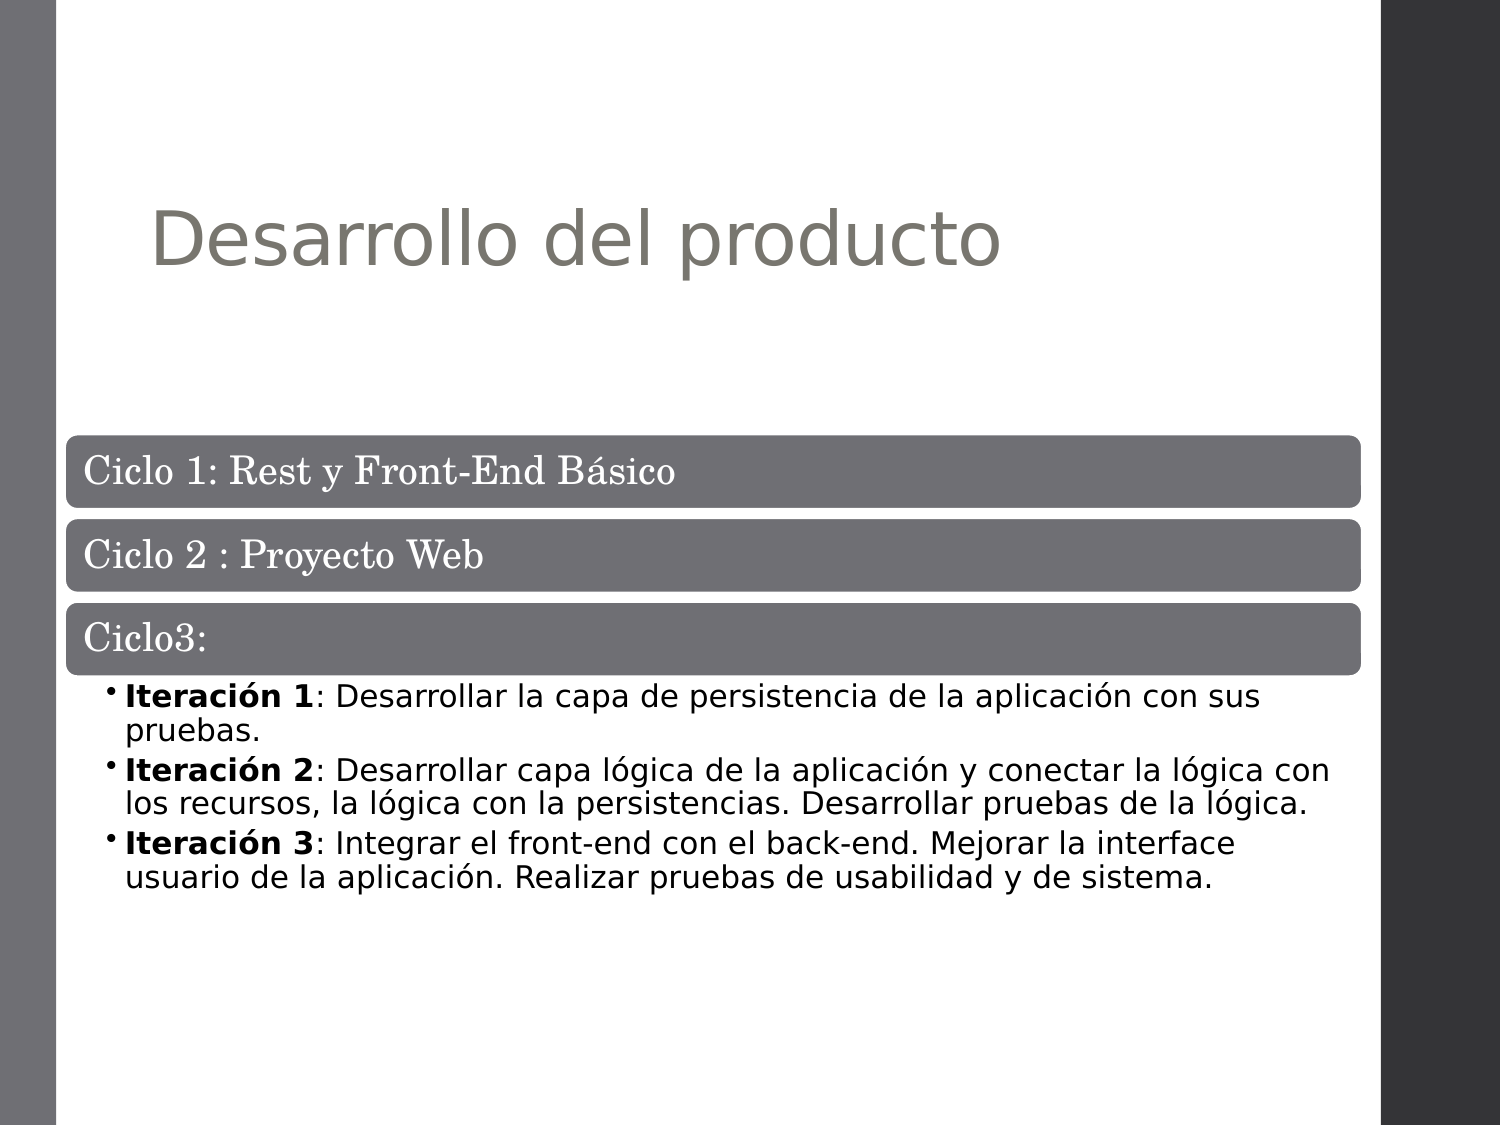

# Desarrollo del producto
Ciclo 1: Rest y Front-End Básico
Ciclo 2 : Proyecto Web
Ciclo3:
Iteración 1: Desarrollar la capa de persistencia de la aplicación con sus pruebas.
Iteración 2: Desarrollar capa lógica de la aplicación y conectar la lógica con los recursos, la lógica con la persistencias. Desarrollar pruebas de la lógica.
Iteración 3: Integrar el front-end con el back-end. Mejorar la interface usuario de la aplicación. Realizar pruebas de usabilidad y de sistema.